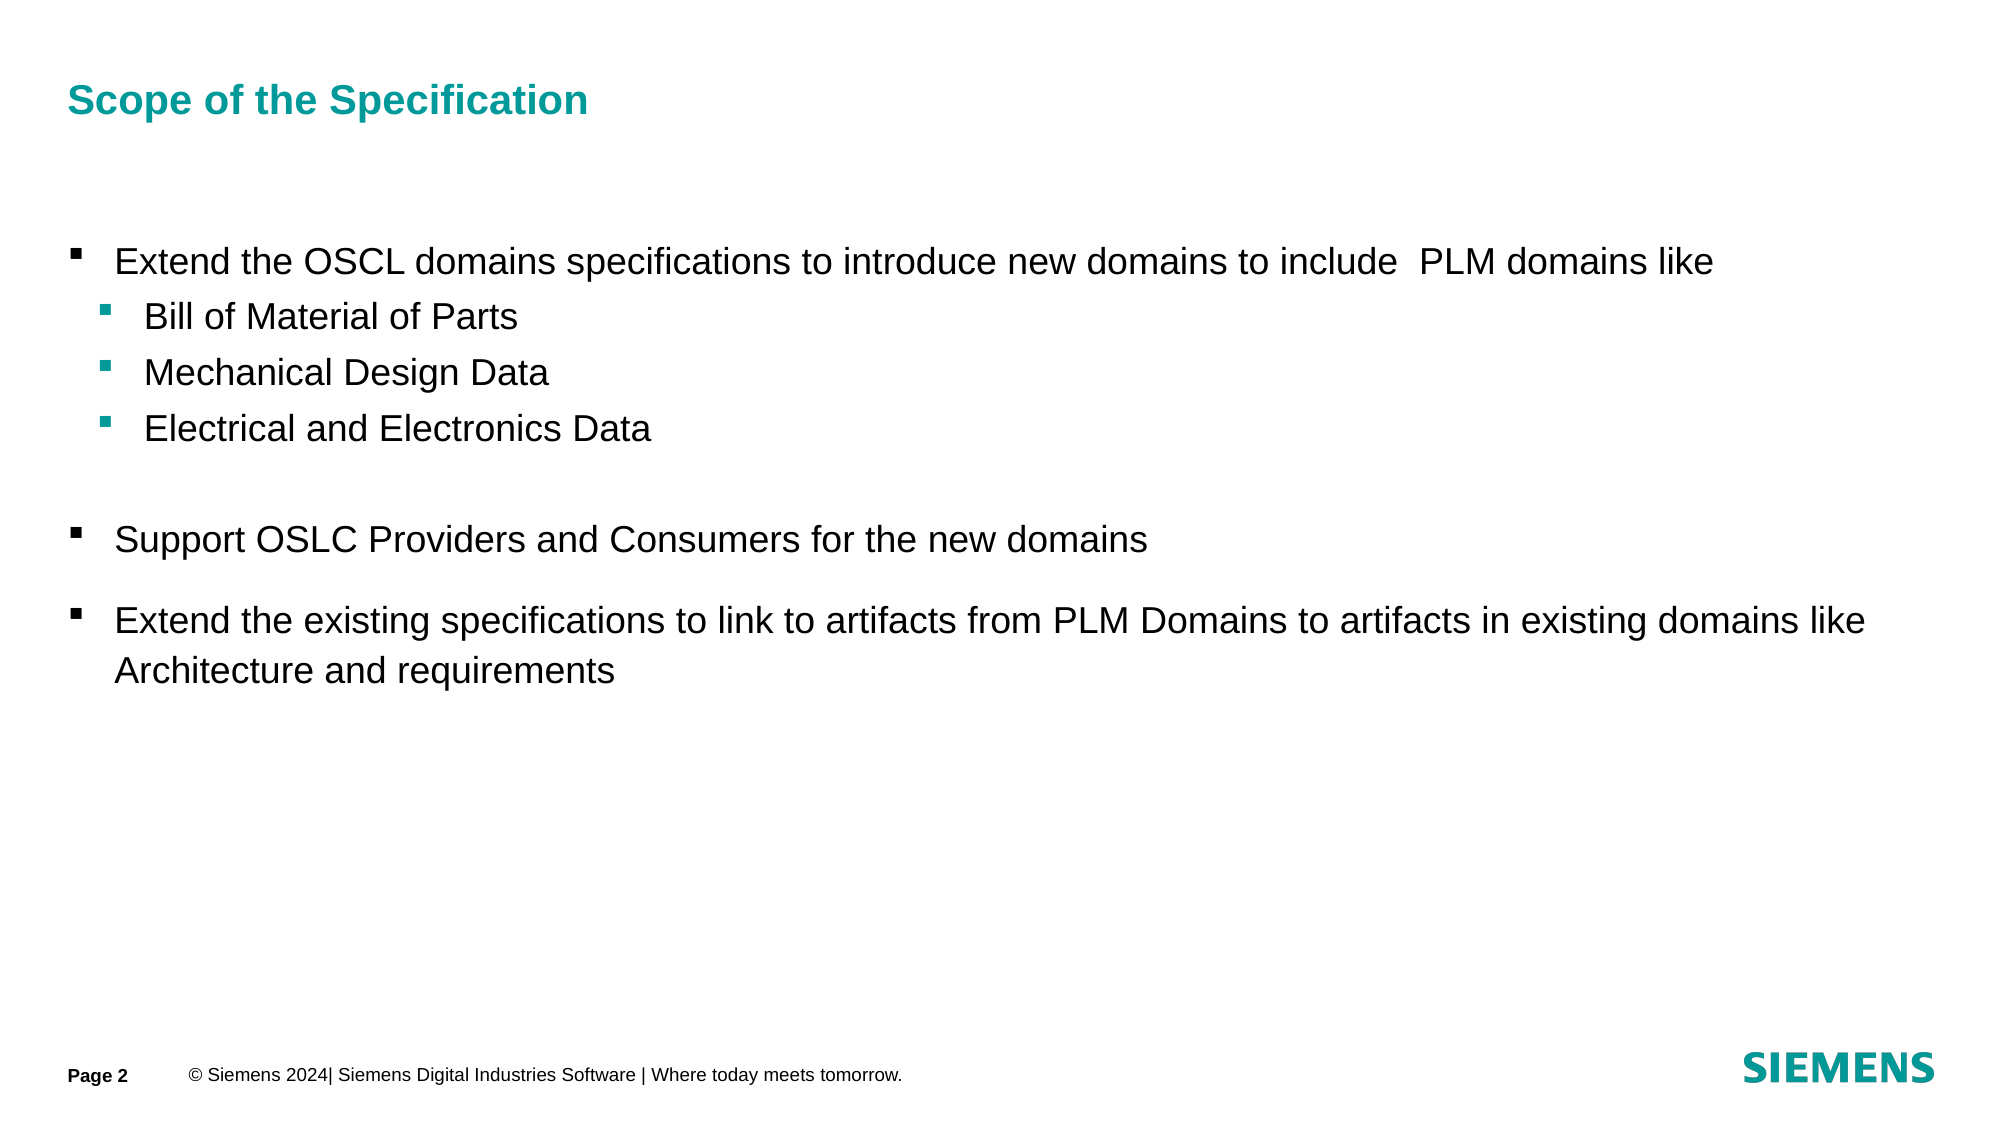

# Scope of the Specification
Extend the OSCL domains specifications to introduce new domains to include  PLM domains like
Bill of Material of Parts
Mechanical Design Data
Electrical and Electronics Data

Support OSLC Providers and Consumers for the new domains
Extend the existing specifications to link to artifacts from PLM Domains to artifacts in existing domains like Architecture and requirements

Page 2
© Siemens 2024| Siemens Digital Industries Software | Where today meets tomorrow.
ns Digital Industries Software | Where today meets tomorrow.